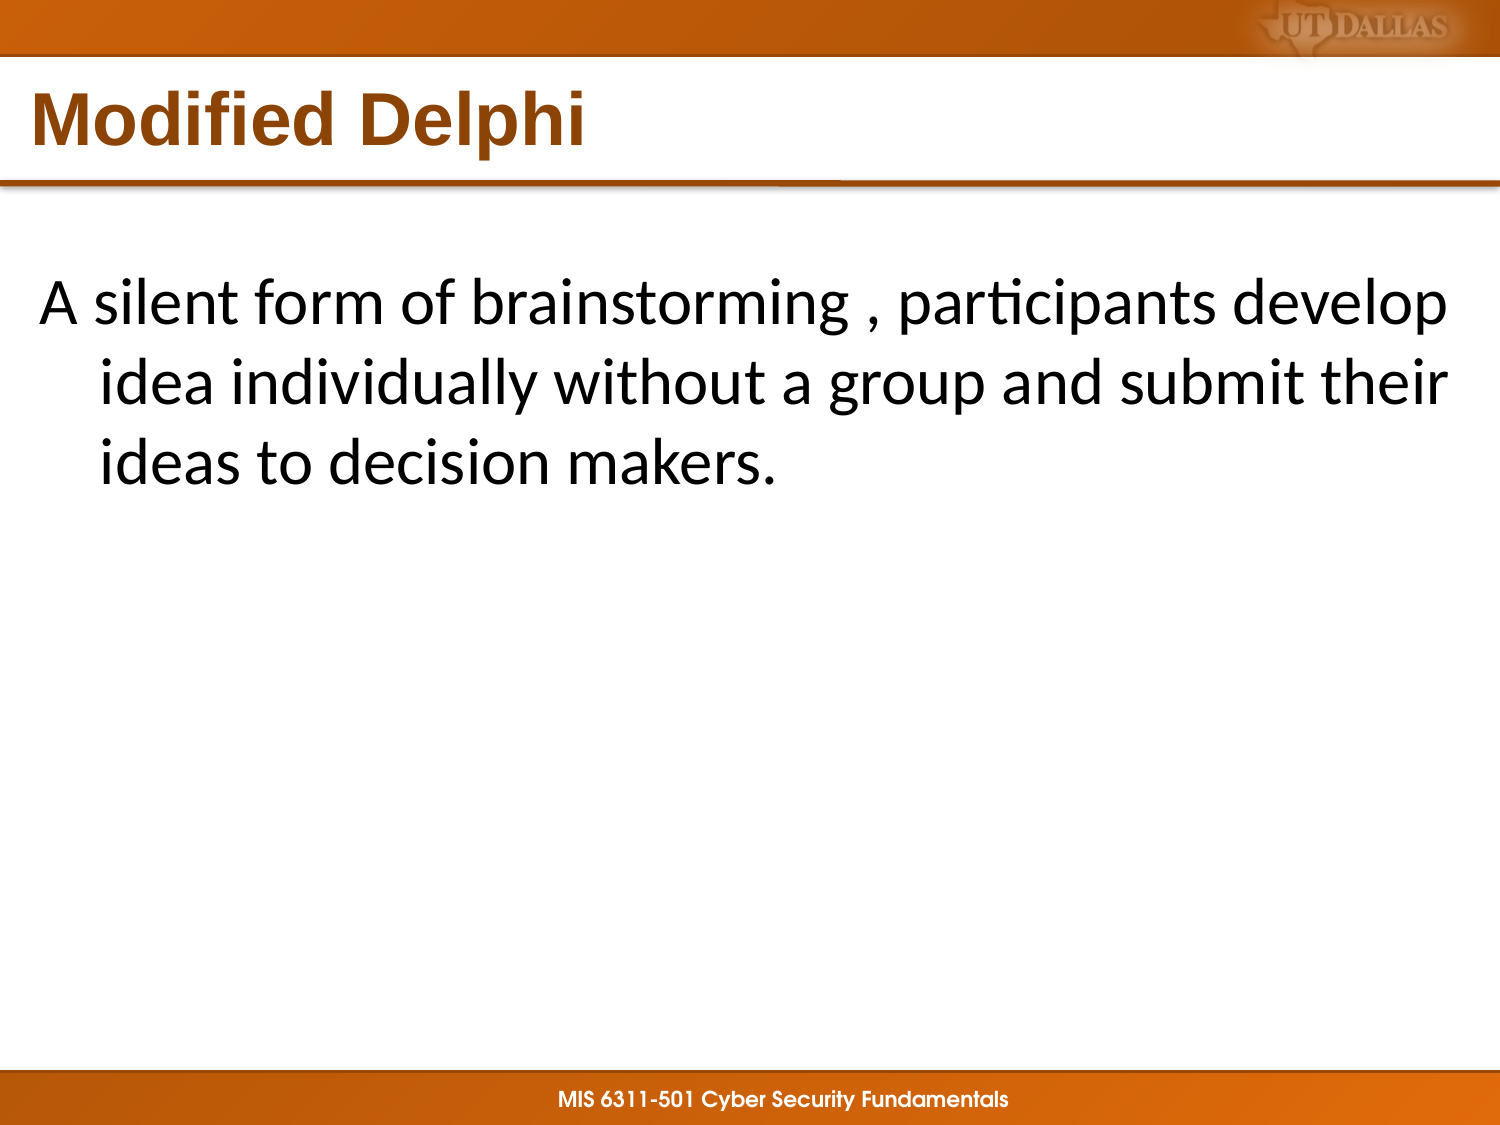

# Modified Delphi
A silent form of brainstorming , participants develop idea individually without a group and submit their ideas to decision makers.